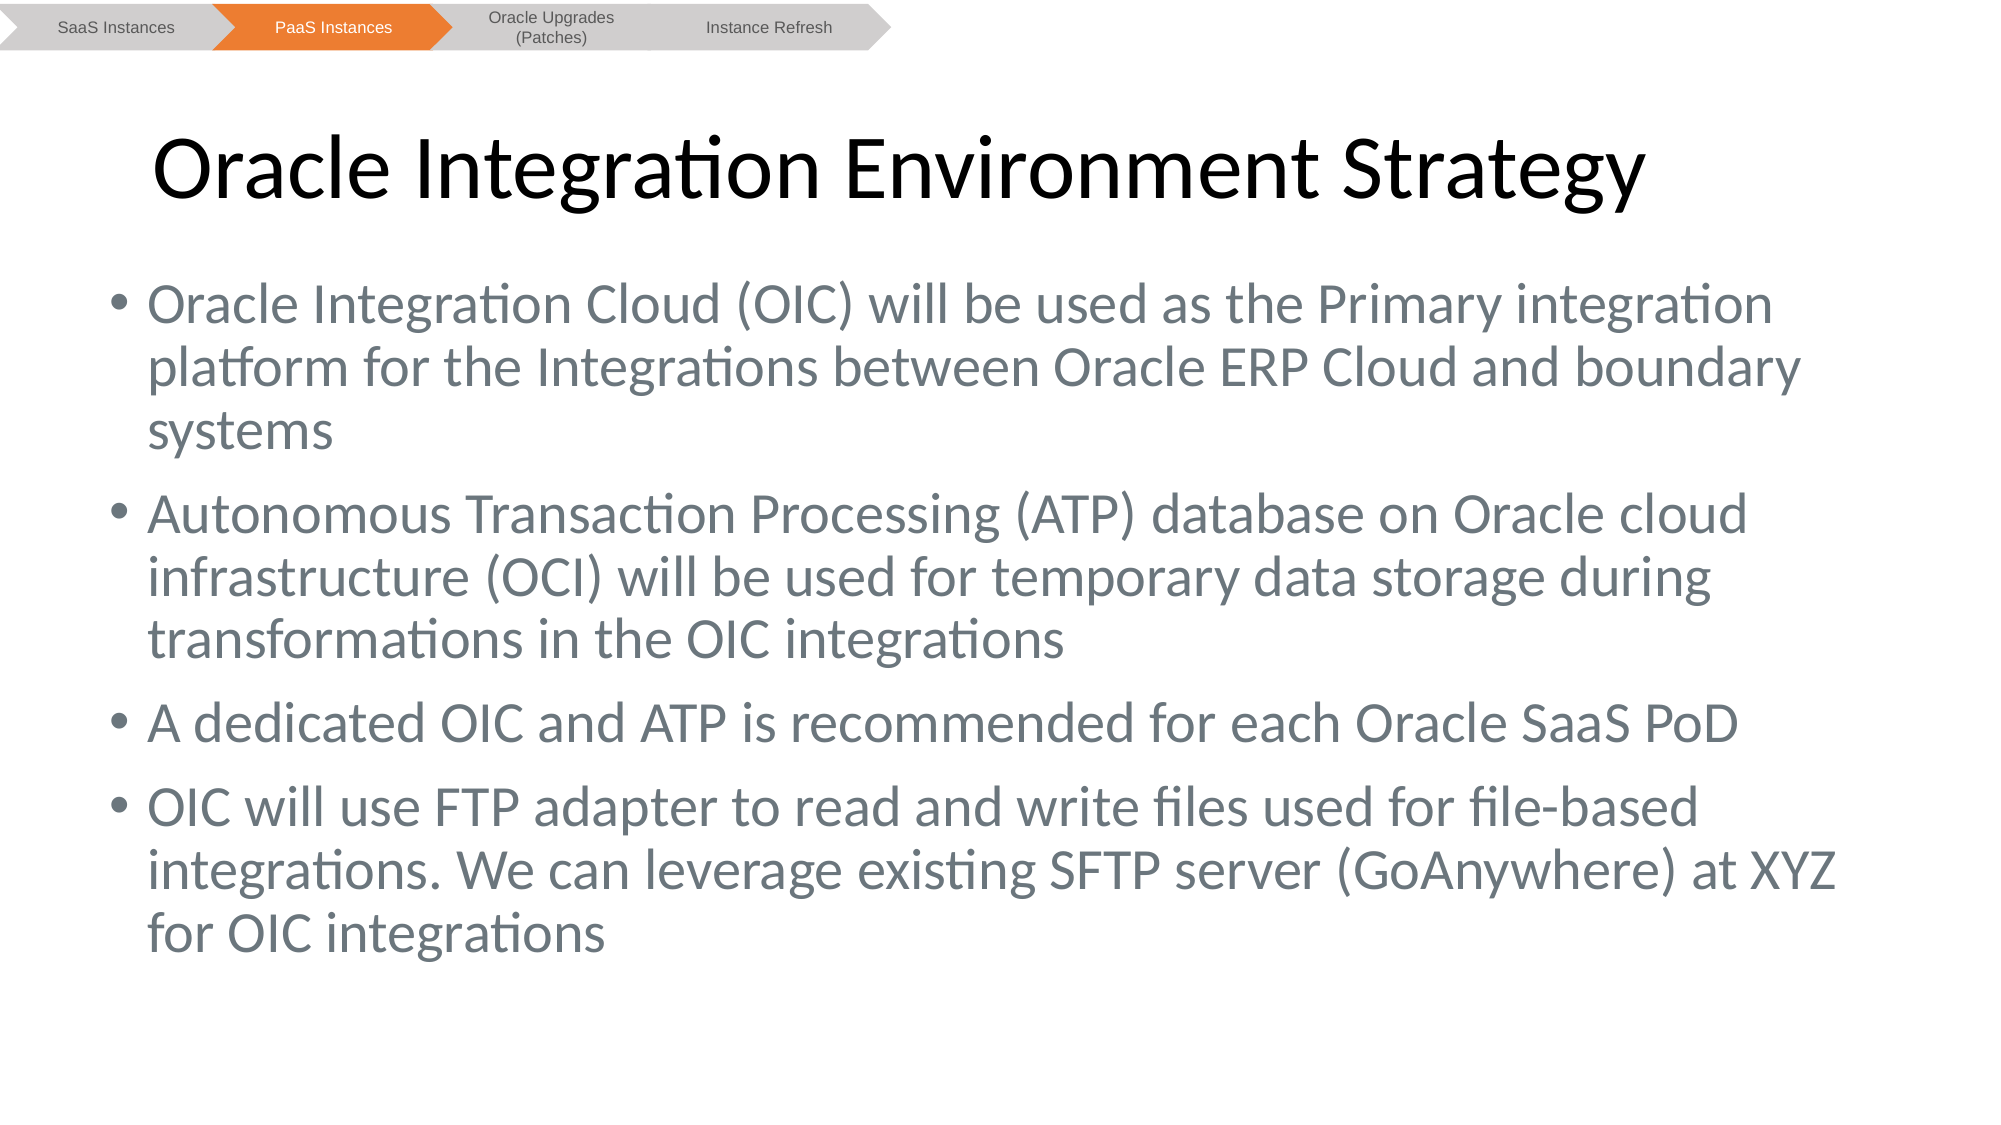

SaaS Instances
Oracle Upgrades (Patches)
Instance Refresh
PaaS Instances
# Oracle Integration Environment Strategy
Oracle Integration Cloud (OIC) will be used as the Primary integration platform for the Integrations between Oracle ERP Cloud and boundary systems
Autonomous Transaction Processing (ATP) database on Oracle cloud infrastructure (OCI) will be used for temporary data storage during transformations in the OIC integrations
A dedicated OIC and ATP is recommended for each Oracle SaaS PoD
OIC will use FTP adapter to read and write files used for file-based integrations. We can leverage existing SFTP server (GoAnywhere) at XYZ for OIC integrations